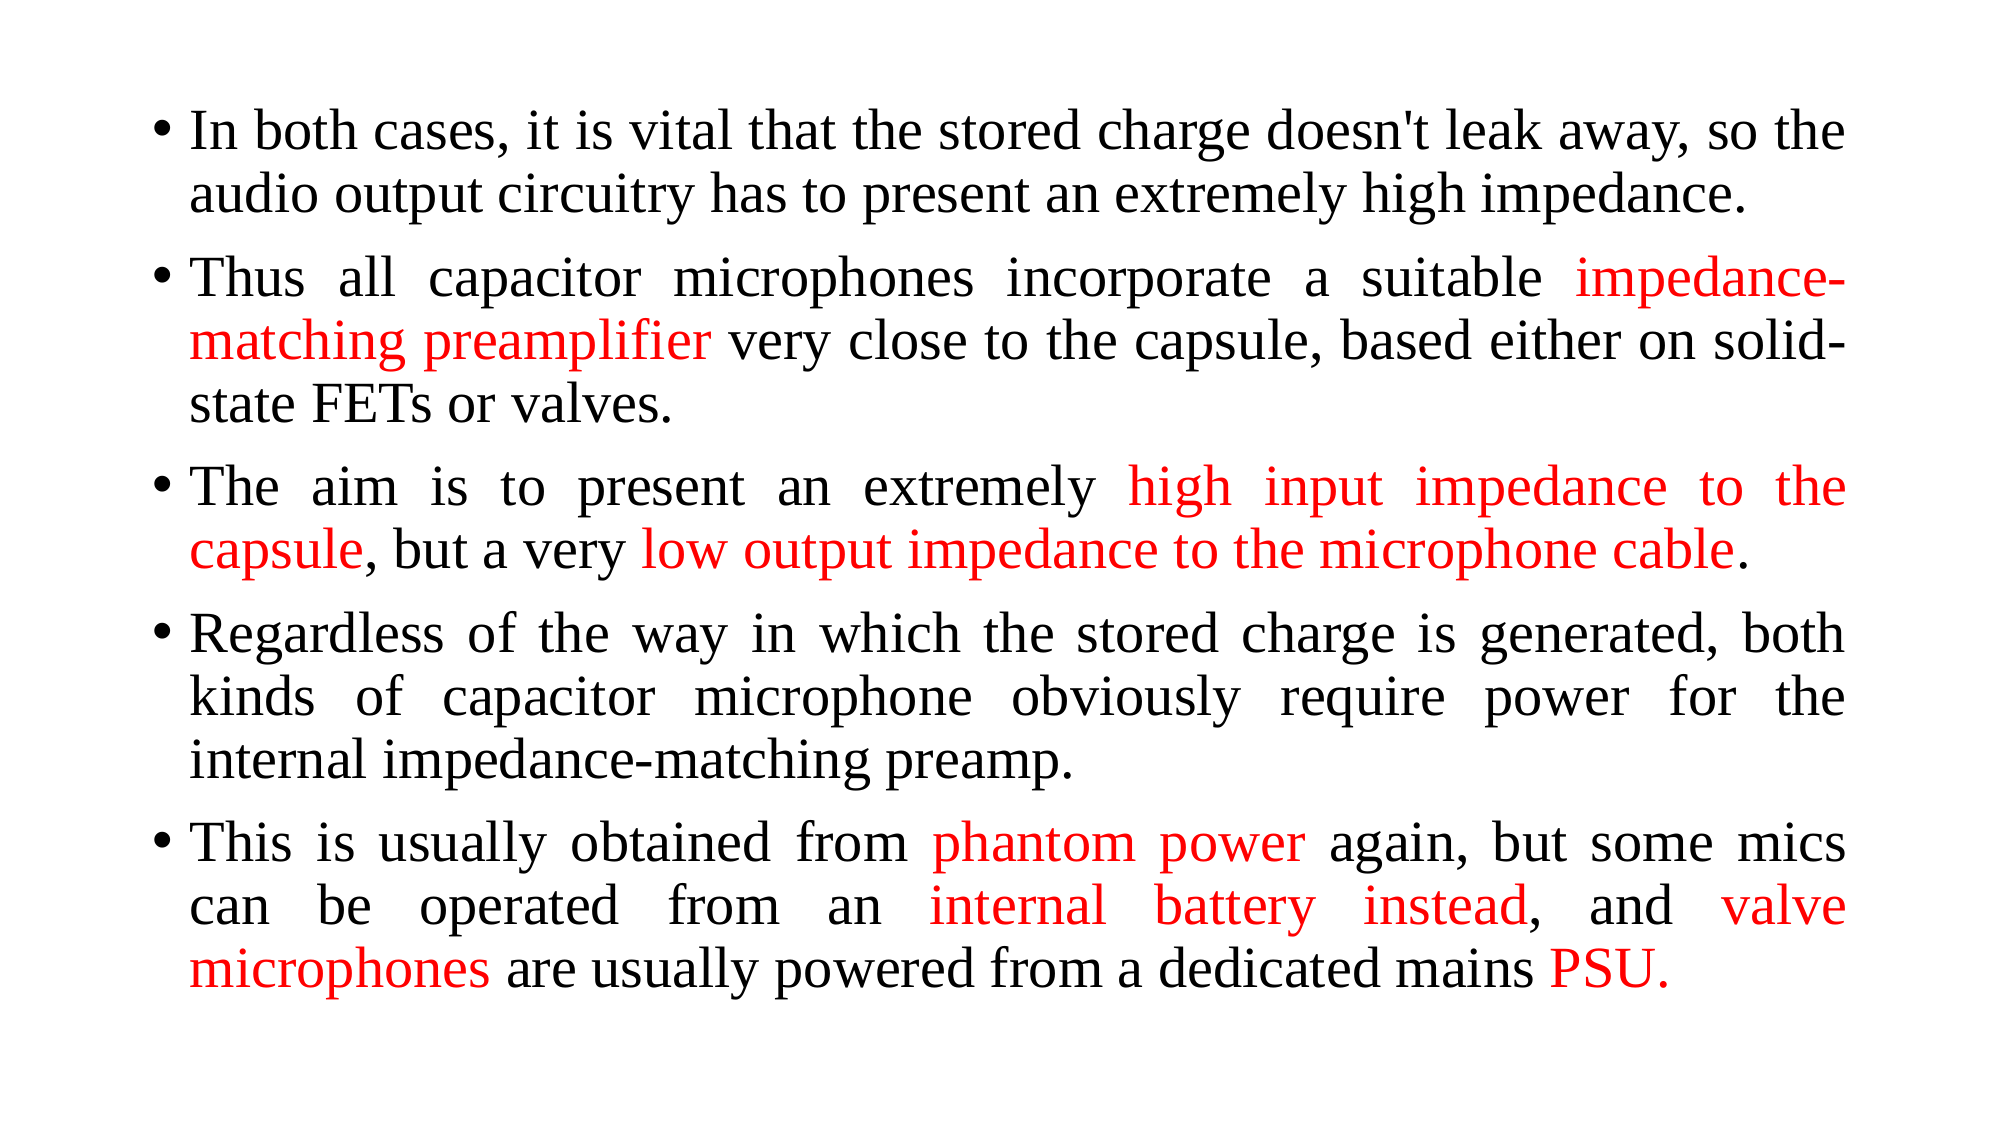

In both cases, it is vital that the stored charge doesn't leak away, so the audio output circuitry has to present an extremely high impedance.
Thus all capacitor microphones incorporate a suitable impedance-matching preamplifier very close to the capsule, based either on solid-state FETs or valves.
The aim is to present an extremely high input impedance to the capsule, but a very low output impedance to the microphone cable.
Regardless of the way in which the stored charge is generated, both kinds of capacitor microphone obviously require power for the internal impedance-matching preamp.
This is usually obtained from phantom power again, but some mics can be operated from an internal battery instead, and valve microphones are usually powered from a dedicated mains PSU.